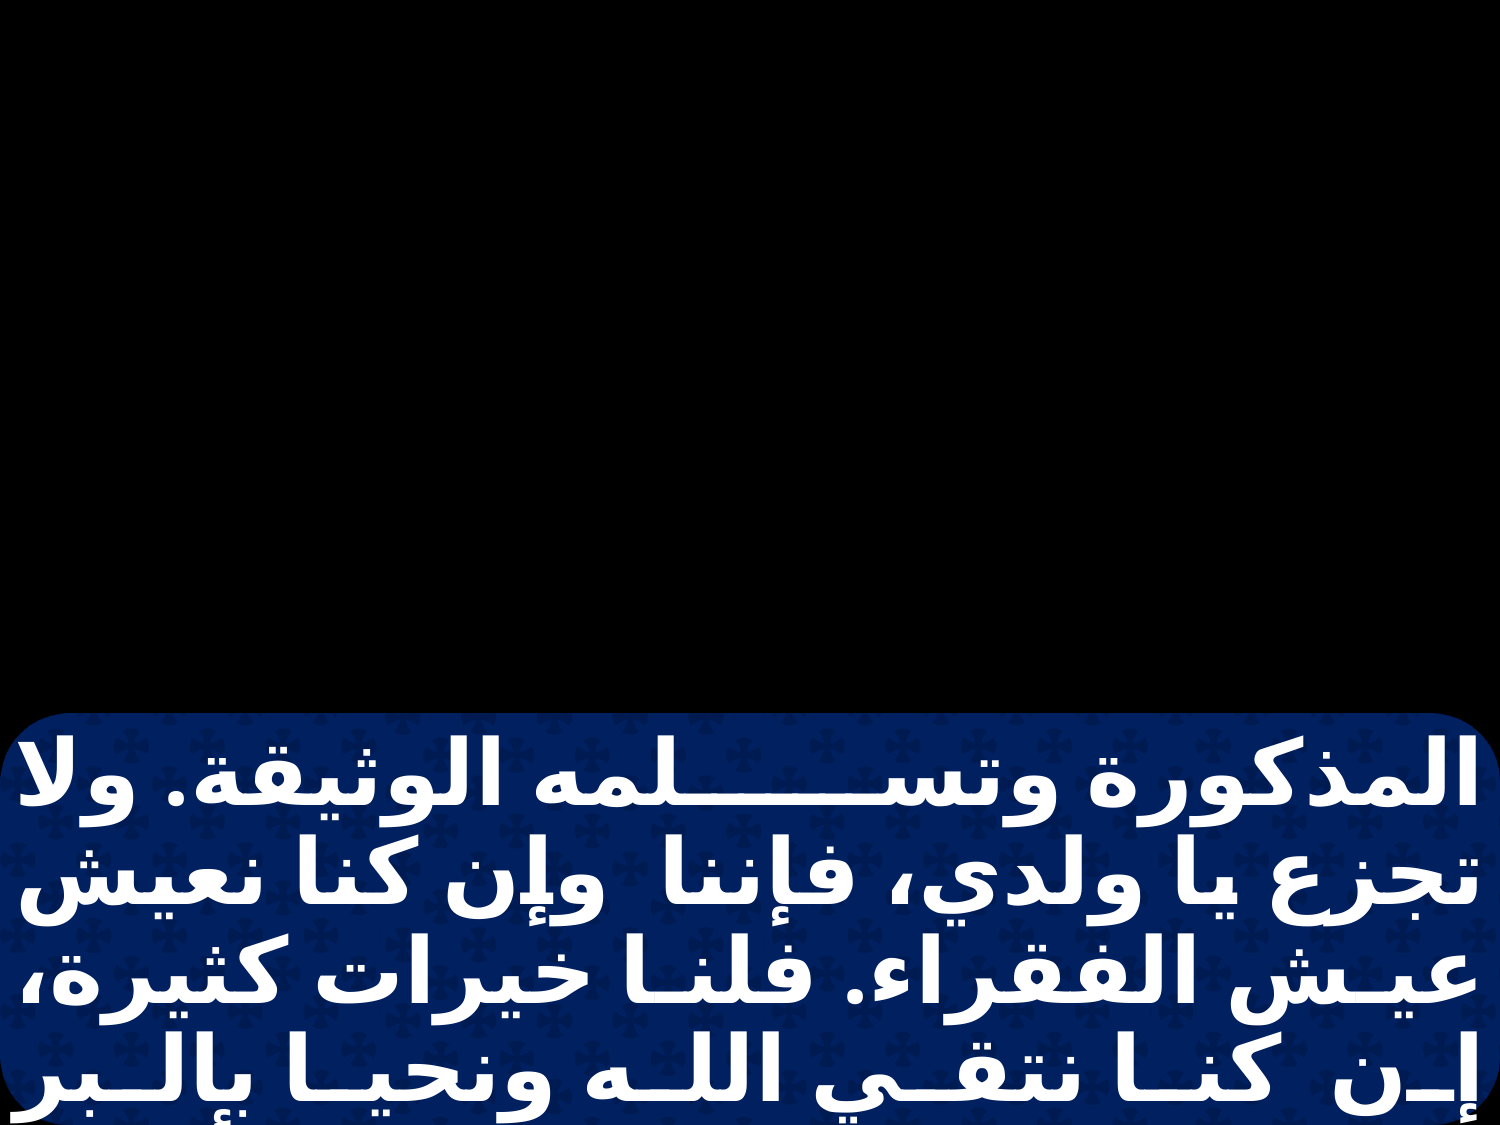

المذكورة وتسلمه الوثيقة. ولا تجزع يا ولدي، فإننا  وإن كنا نعيش عيش الفقراء. فلنا خيرات كثيرة، إن  كنا نتقي الله ونحيا بالبر ونبتعد عن كل خطية.  حينئذ أجاب طوبيا أباه قائلا: إني فاعل كل ما